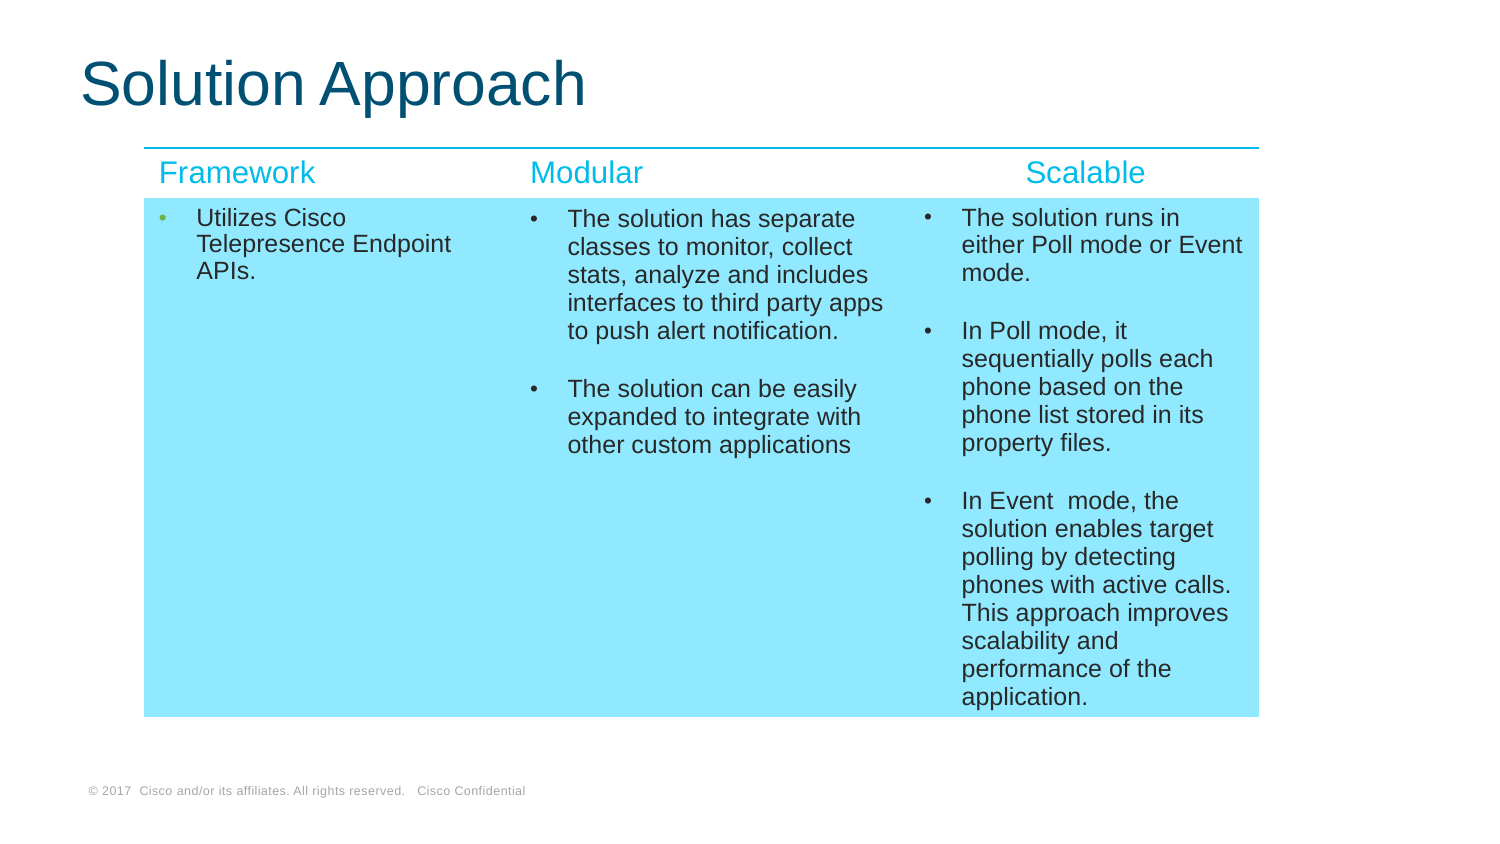

# Solution Approach
| Framework | Modular | Scalable |
| --- | --- | --- |
| Utilizes Cisco Telepresence Endpoint APIs. | The solution has separate classes to monitor, collect stats, analyze and includes interfaces to third party apps to push alert notification. The solution can be easily expanded to integrate with other custom applications | The solution runs in either Poll mode or Event mode. In Poll mode, it sequentially polls each phone based on the phone list stored in its property files. In Event mode, the solution enables target polling by detecting phones with active calls. This approach improves scalability and performance of the application. |
|  |  |  |